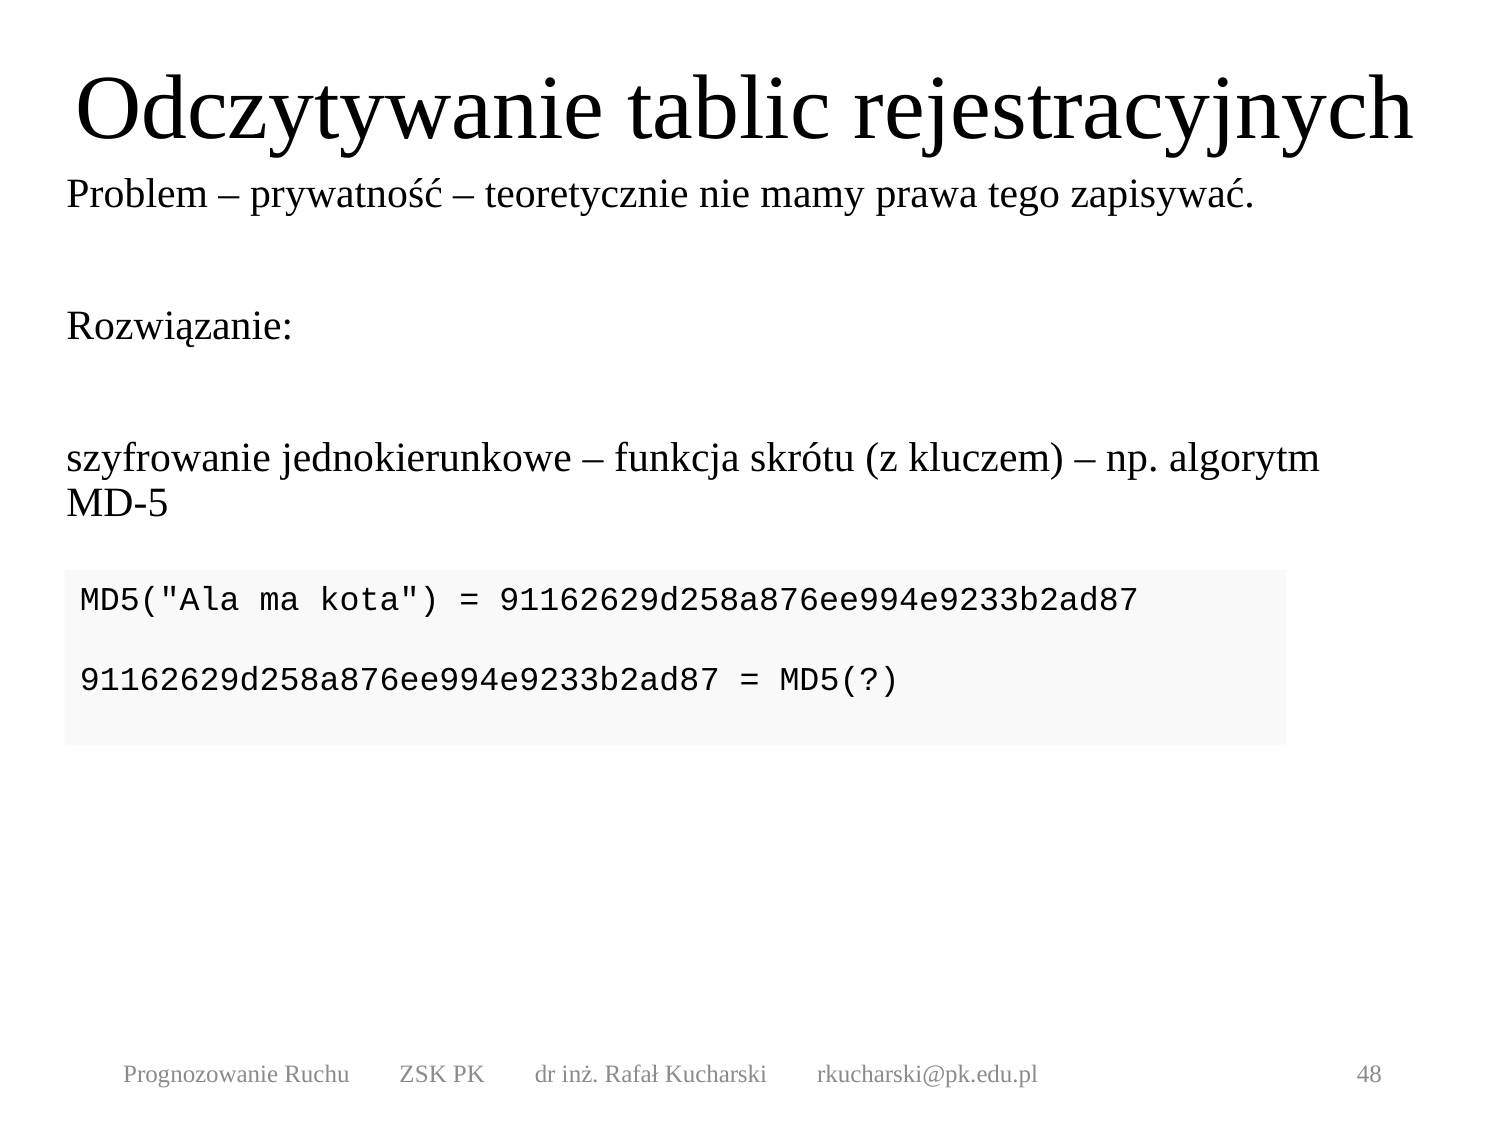

# Odczytywanie tablic rejestracyjnych
Problem – prywatność – teoretycznie nie mamy prawa tego zapisywać.

Rozwiązanie:

szyfrowanie jednokierunkowe – funkcja skrótu (z kluczem) – np. algorytm MD-5

MD5("Ala ma kota") = 91162629d258a876ee994e9233b2ad87

91162629d258a876ee994e9233b2ad87 = MD5(?)

Prognozowanie Ruchu        ZSK PK        dr inż. Rafał Kucharski        rkucharski@pk.edu.pl
48